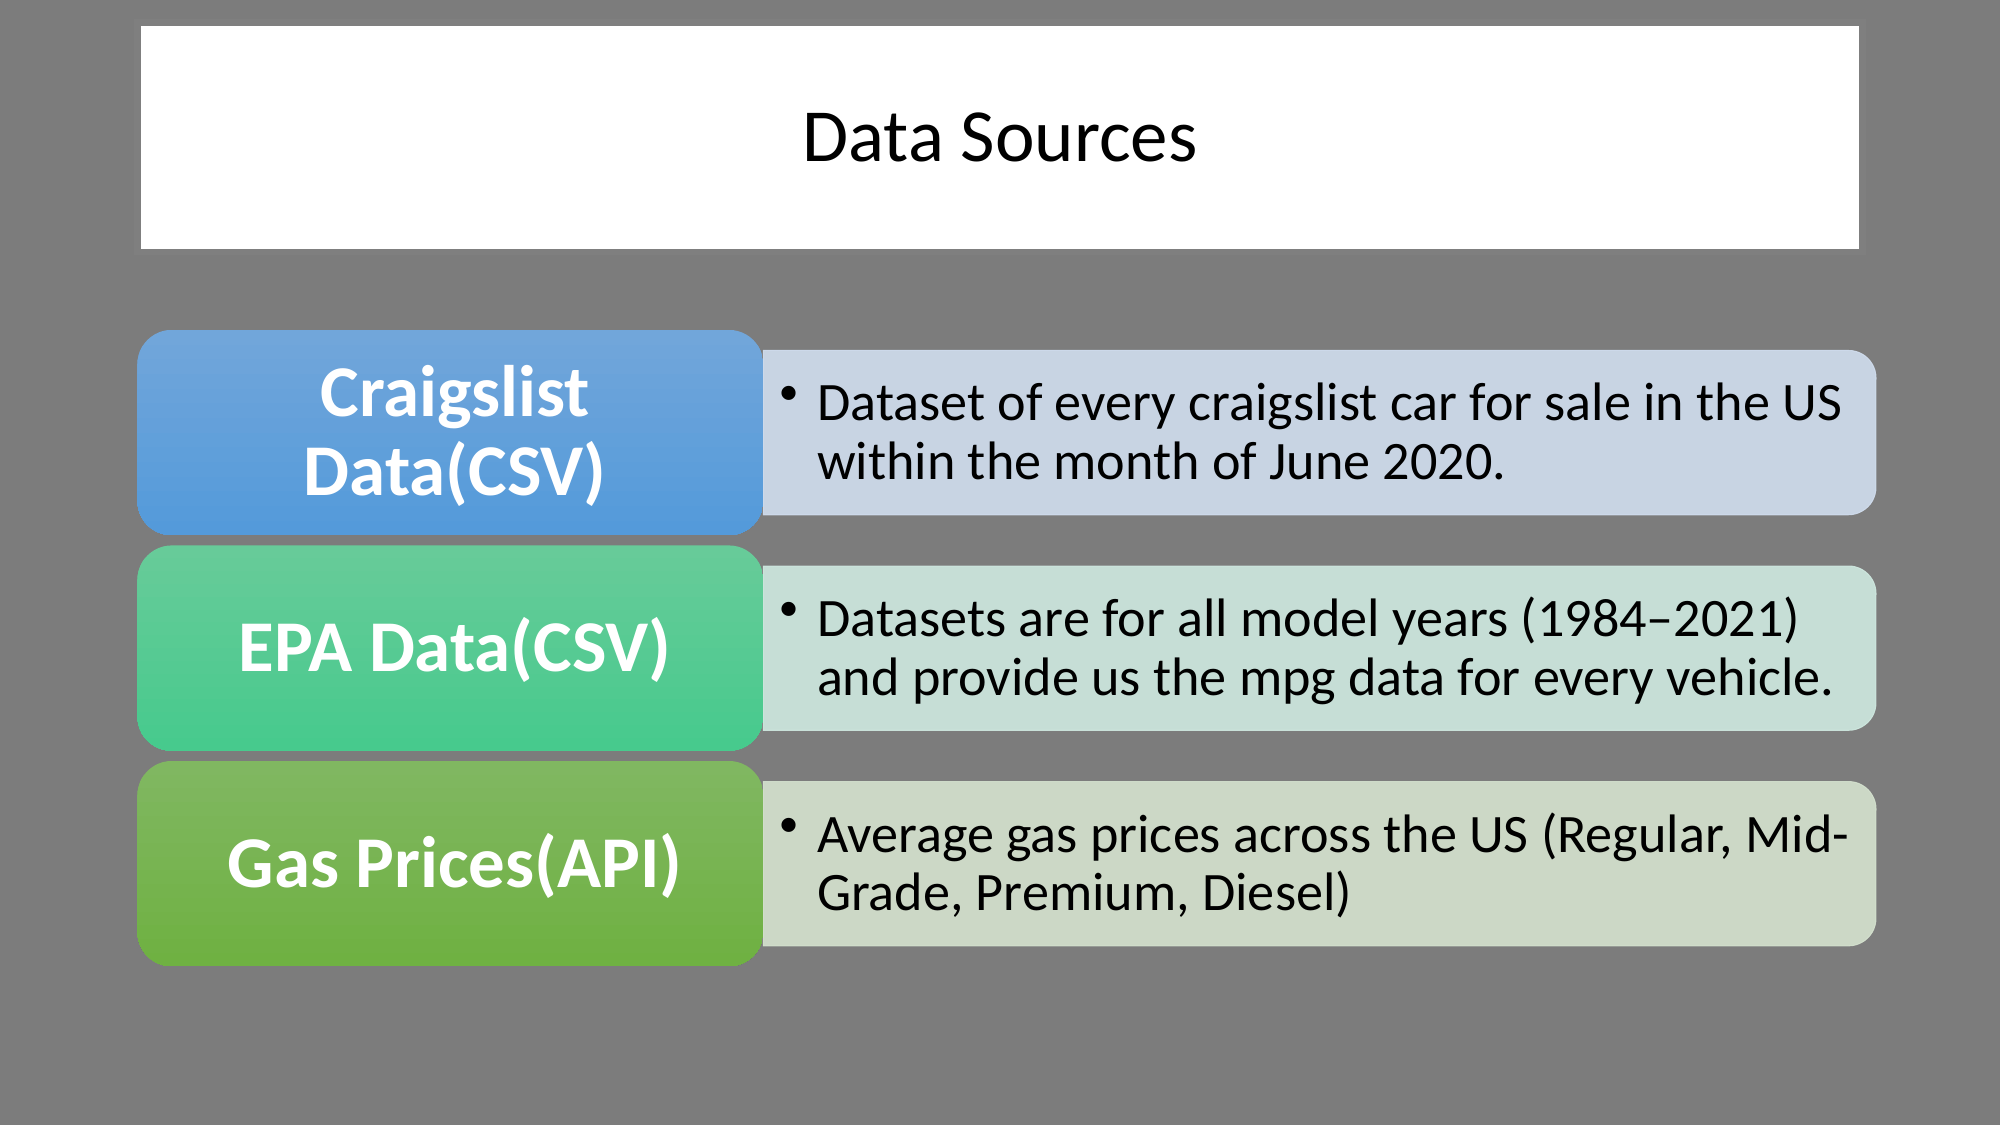

# Data Sources
Dataset of every craigslist car for sale in the US within the month of June 2020.
Craigslist Data(CSV)
Datasets are for all model years (1984–2021) and provide us the mpg data for every vehicle.
EPA Data(CSV)
Average gas prices across the US (Regular, Mid-Grade, Premium, Diesel)
Gas Prices(API)